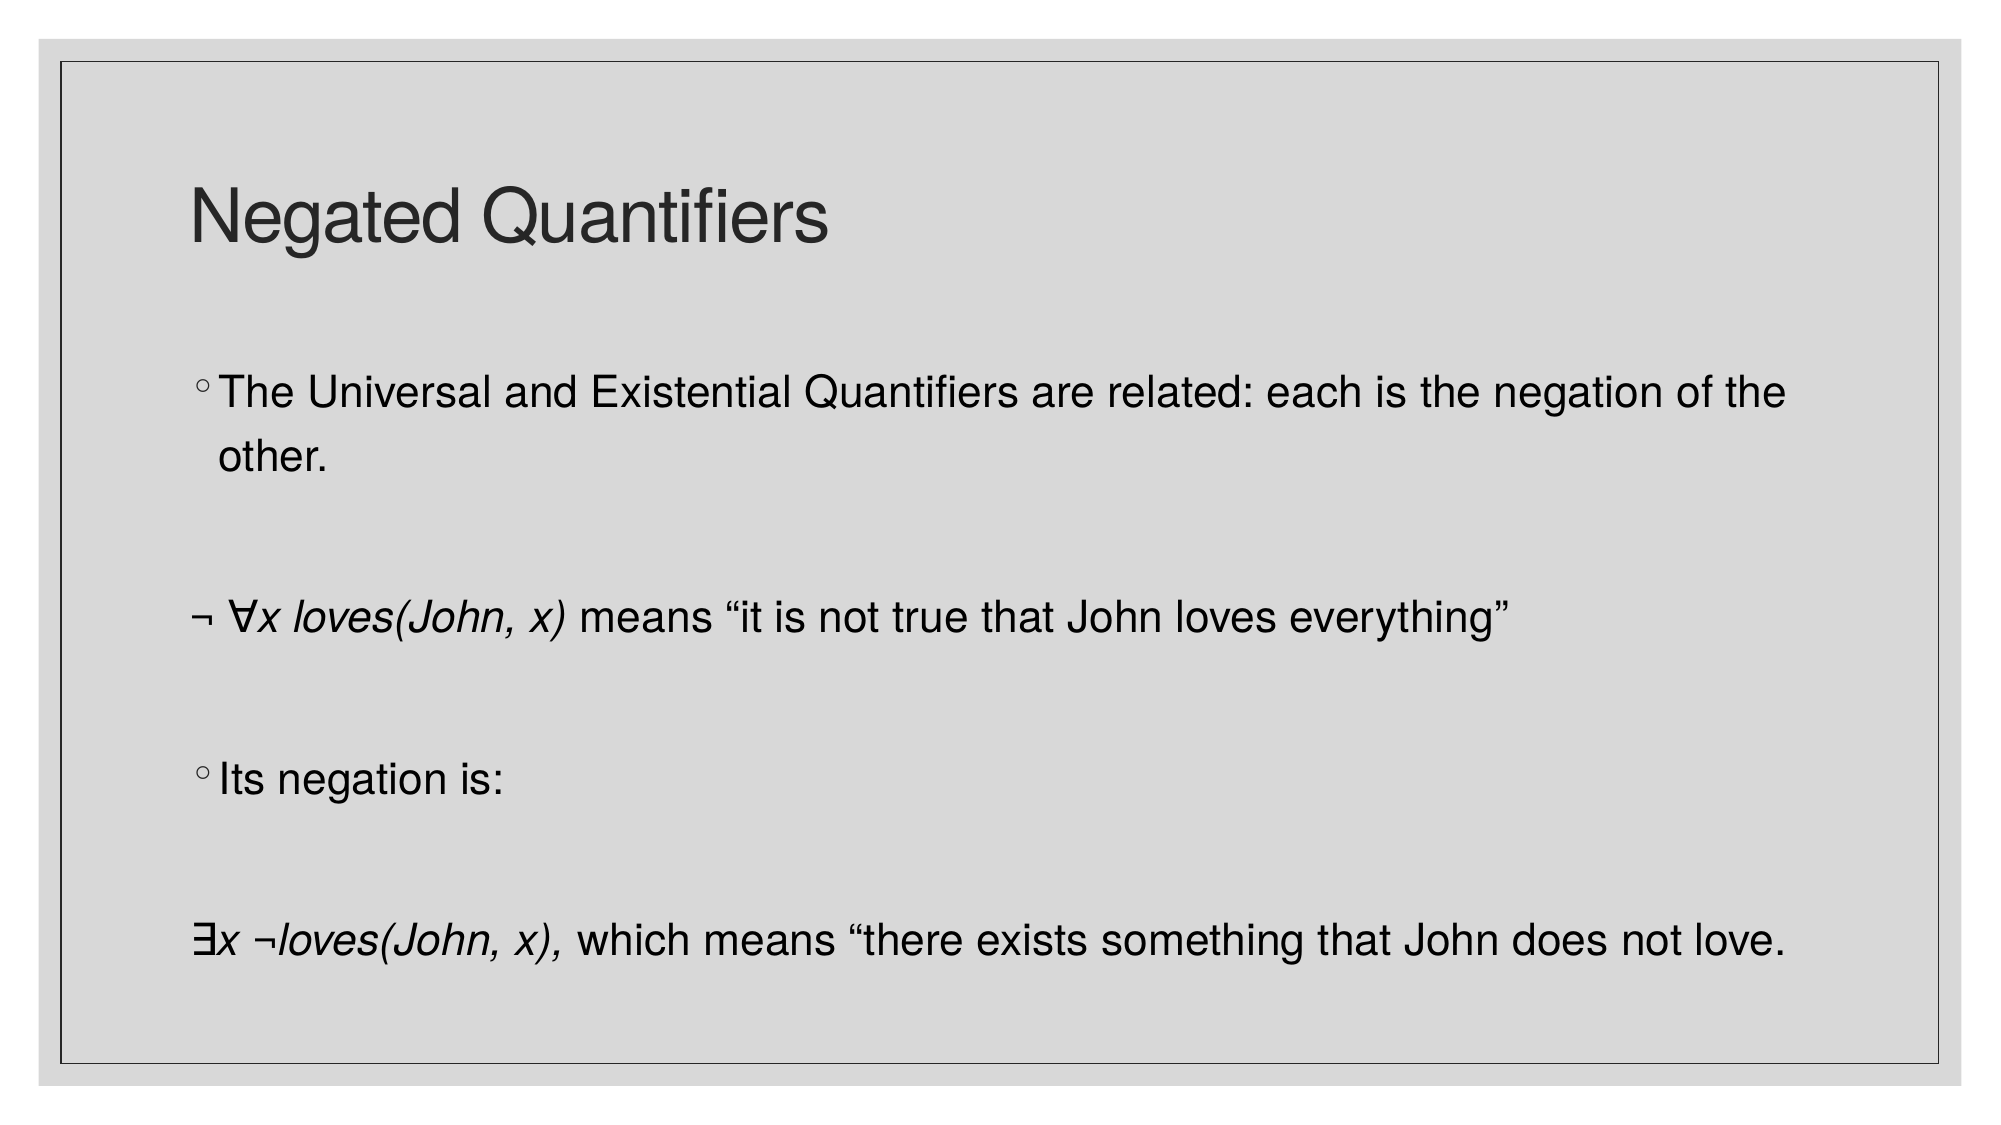

# Negated Quantifiers
The Universal and Existential Quantifiers are related: each is the negation of the other.

¬ ∀x loves(John, x) means “it is not true that John loves everything”

Its negation is:

∃x ¬loves(John, x), which means “there exists something that John does not love.